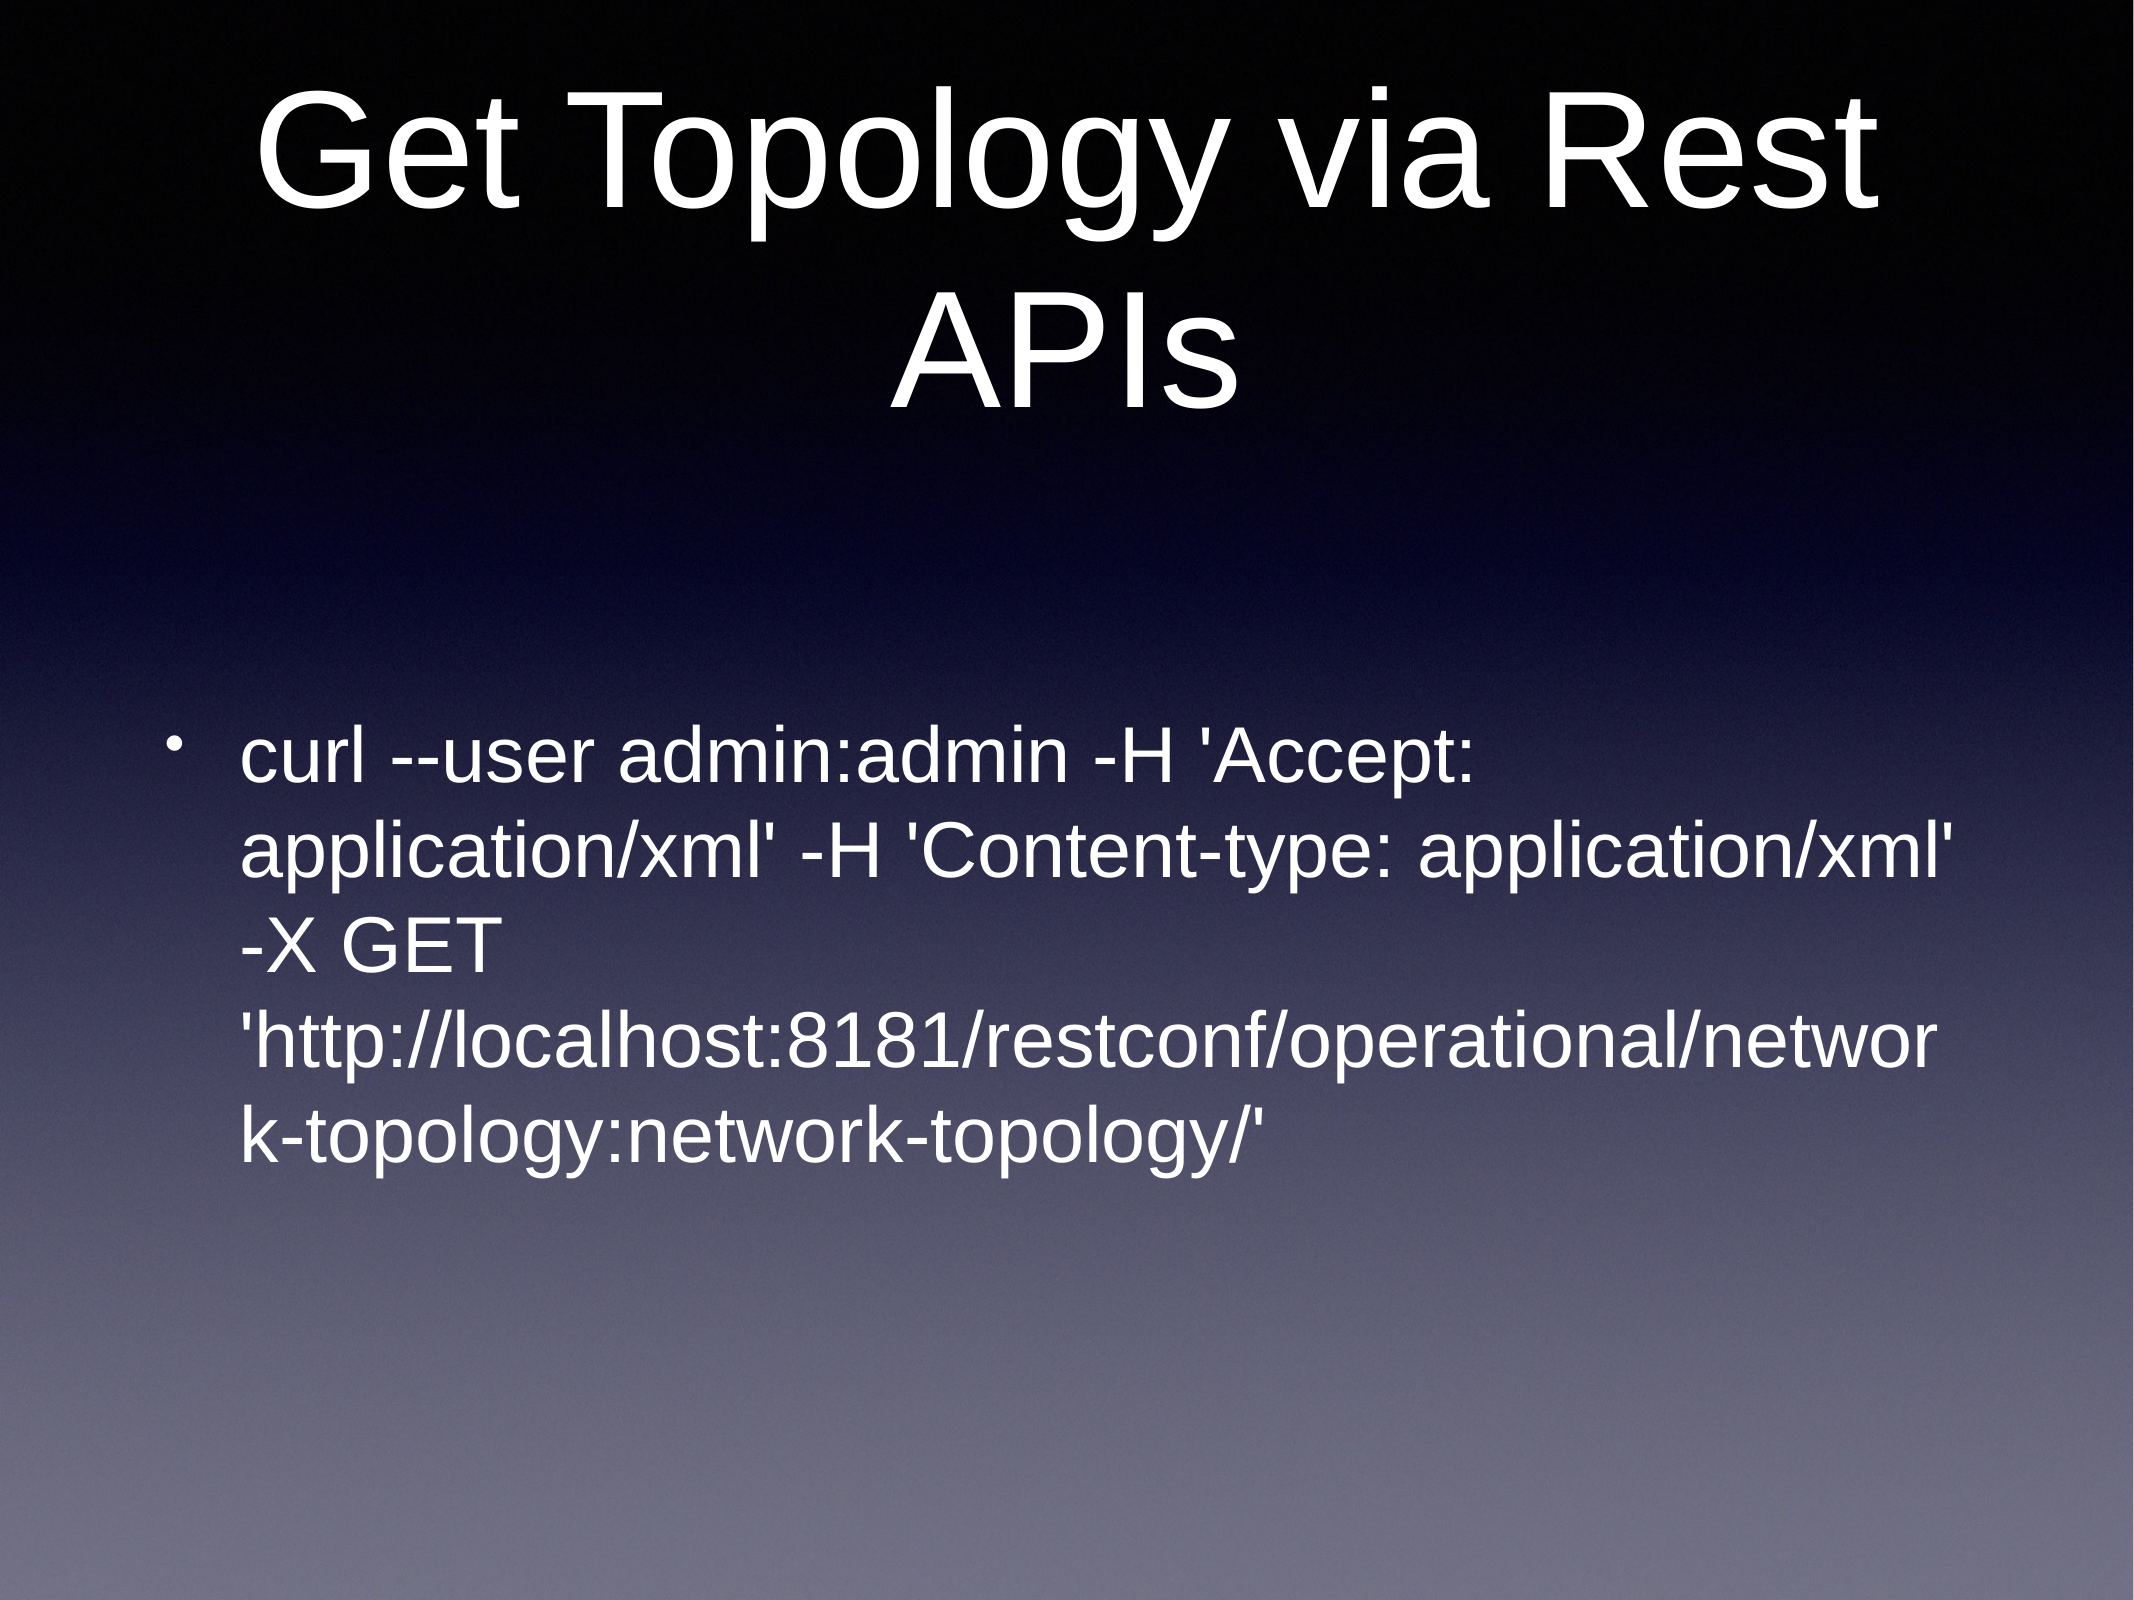

# Get Topology via Rest APIs
curl --user admin:admin -H 'Accept: application/xml' -H 'Content-type: application/xml' -X GET 'http://localhost:8181/restconf/operational/network-topology:network-topology/'